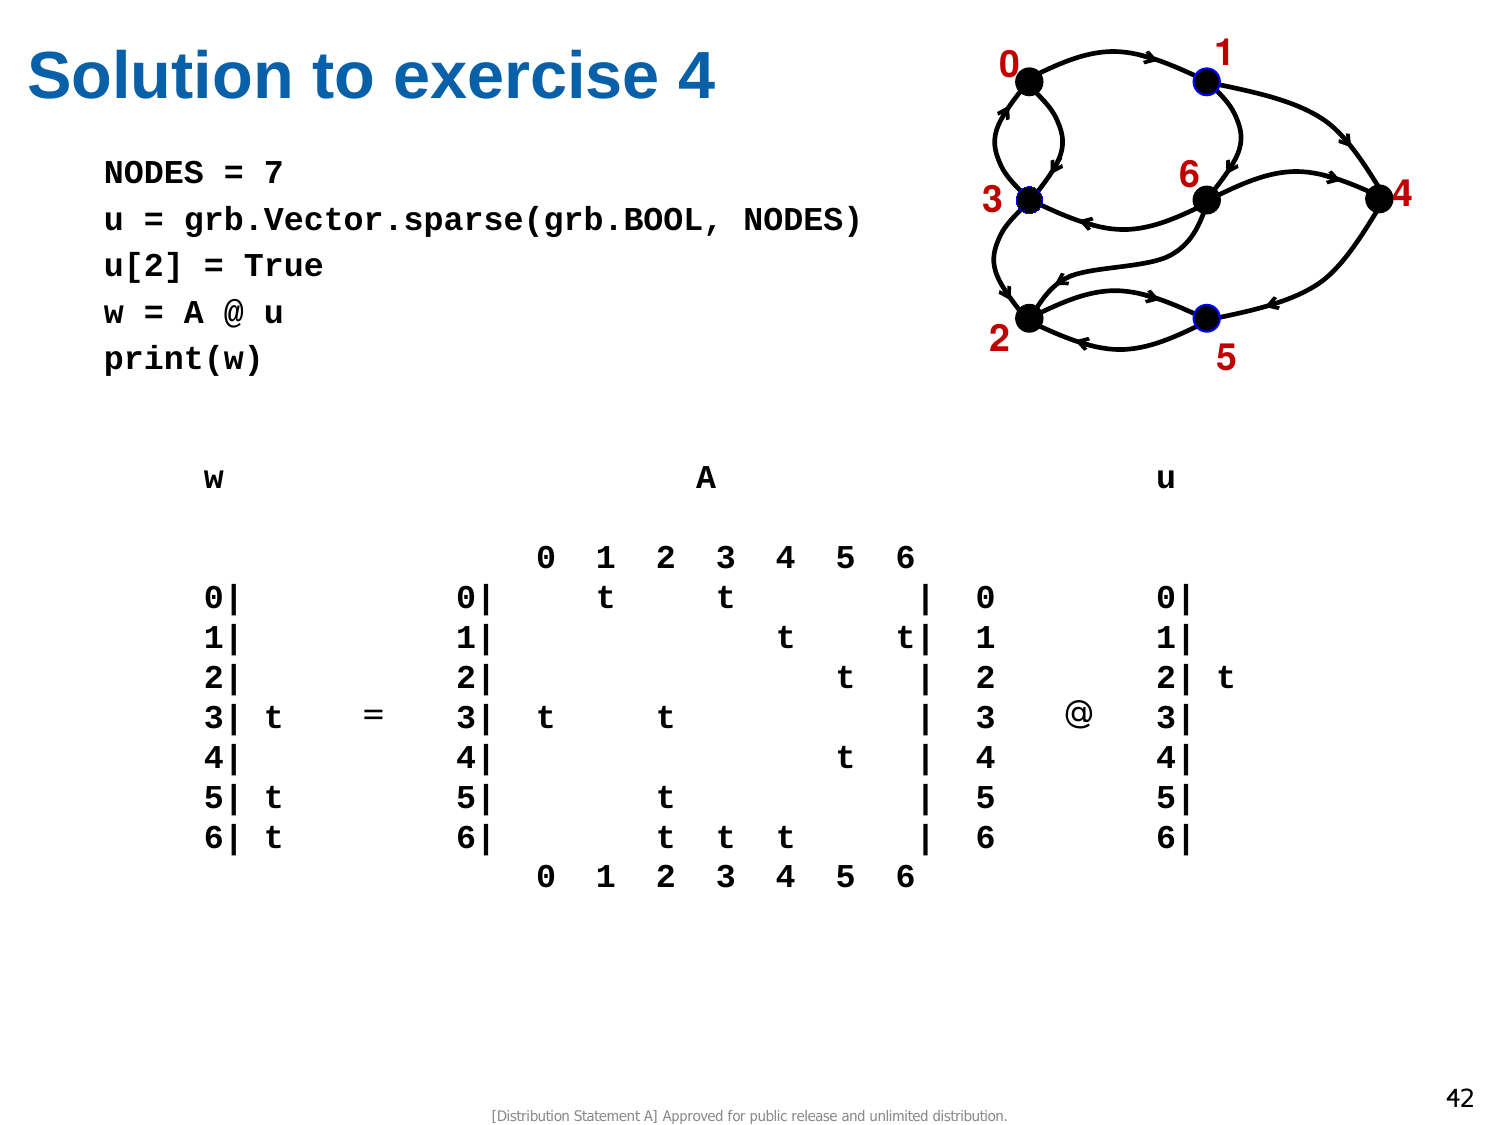

1
0

6

4

3

2

5
# Solution to exercise 4
NODES = 7
u = grb.Vector.sparse(grb.BOOL, NODES)
u[2] = True
w = A @ u
print(w)

w

0|
1|
2|
3| t
4|
5| t
6| t
            A

    0  1  2  3  4  5  6
0|     t     t         |  0
1|              t     t|  1
2|                 t   |  2
3|  t     t            |  3
4|                 t   |  4
5|        t            |  5
6|        t  t  t      |  6
    0  1  2  3  4  5  6
u

0|
1|
2| t
3|
4|
5|
6|
=
@
42